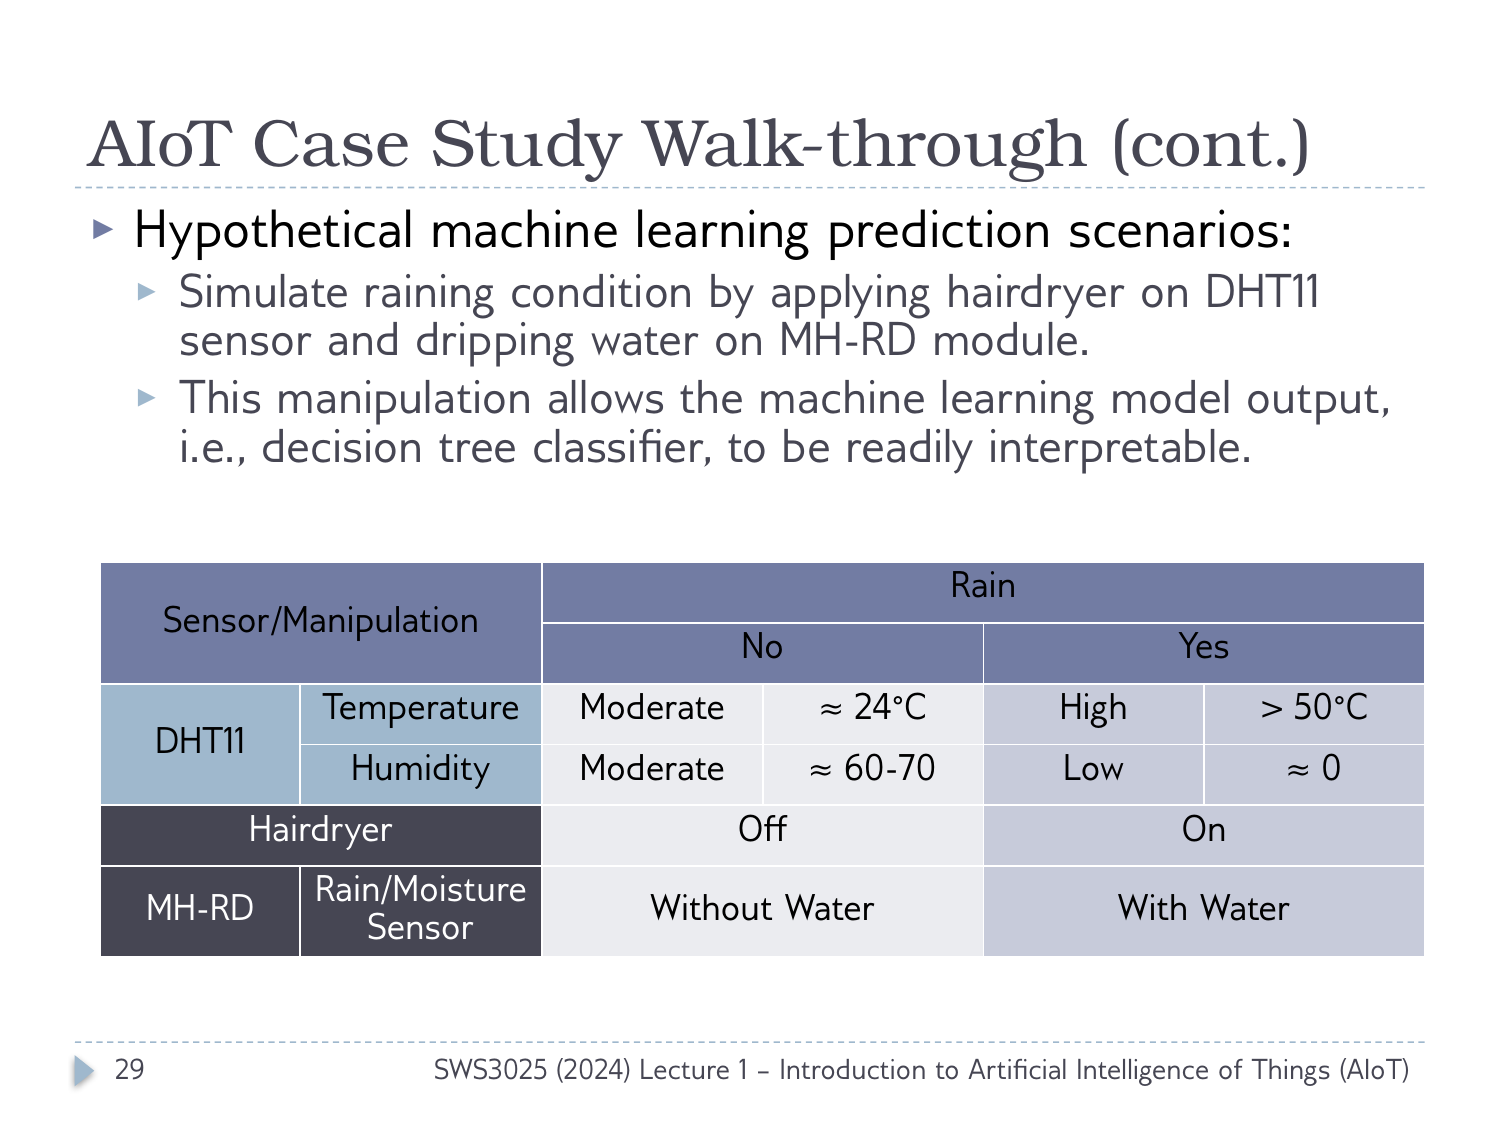

# AIoT Case Study Walk-through (cont.)
Hypothetical machine learning prediction scenarios:
Simulate raining condition by applying hairdryer on DHT11 sensor and dripping water on MH-RD module.
This manipulation allows the machine learning model output, i.e., decision tree classifier, to be readily interpretable.
| Sensor/Manipulation |  | Rain |  |  |  |
| --- | --- | --- | --- | --- | --- |
|  |  | No |  | Yes |  |
| DHT11 | Temperature | Moderate | ≈ 24°C | High | > 50°C |
|  | Humidity | Moderate | ≈ 60-70 | Low | ≈ 0 |
| Hairdryer |  | Off |  | On |  |
| MH-RD | Rain/Moisture Sensor | Without Water |  | With Water |  |
29
SWS3025 (2024) Lecture 1 – Introduction to Artificial Intelligence of Things (AIoT)